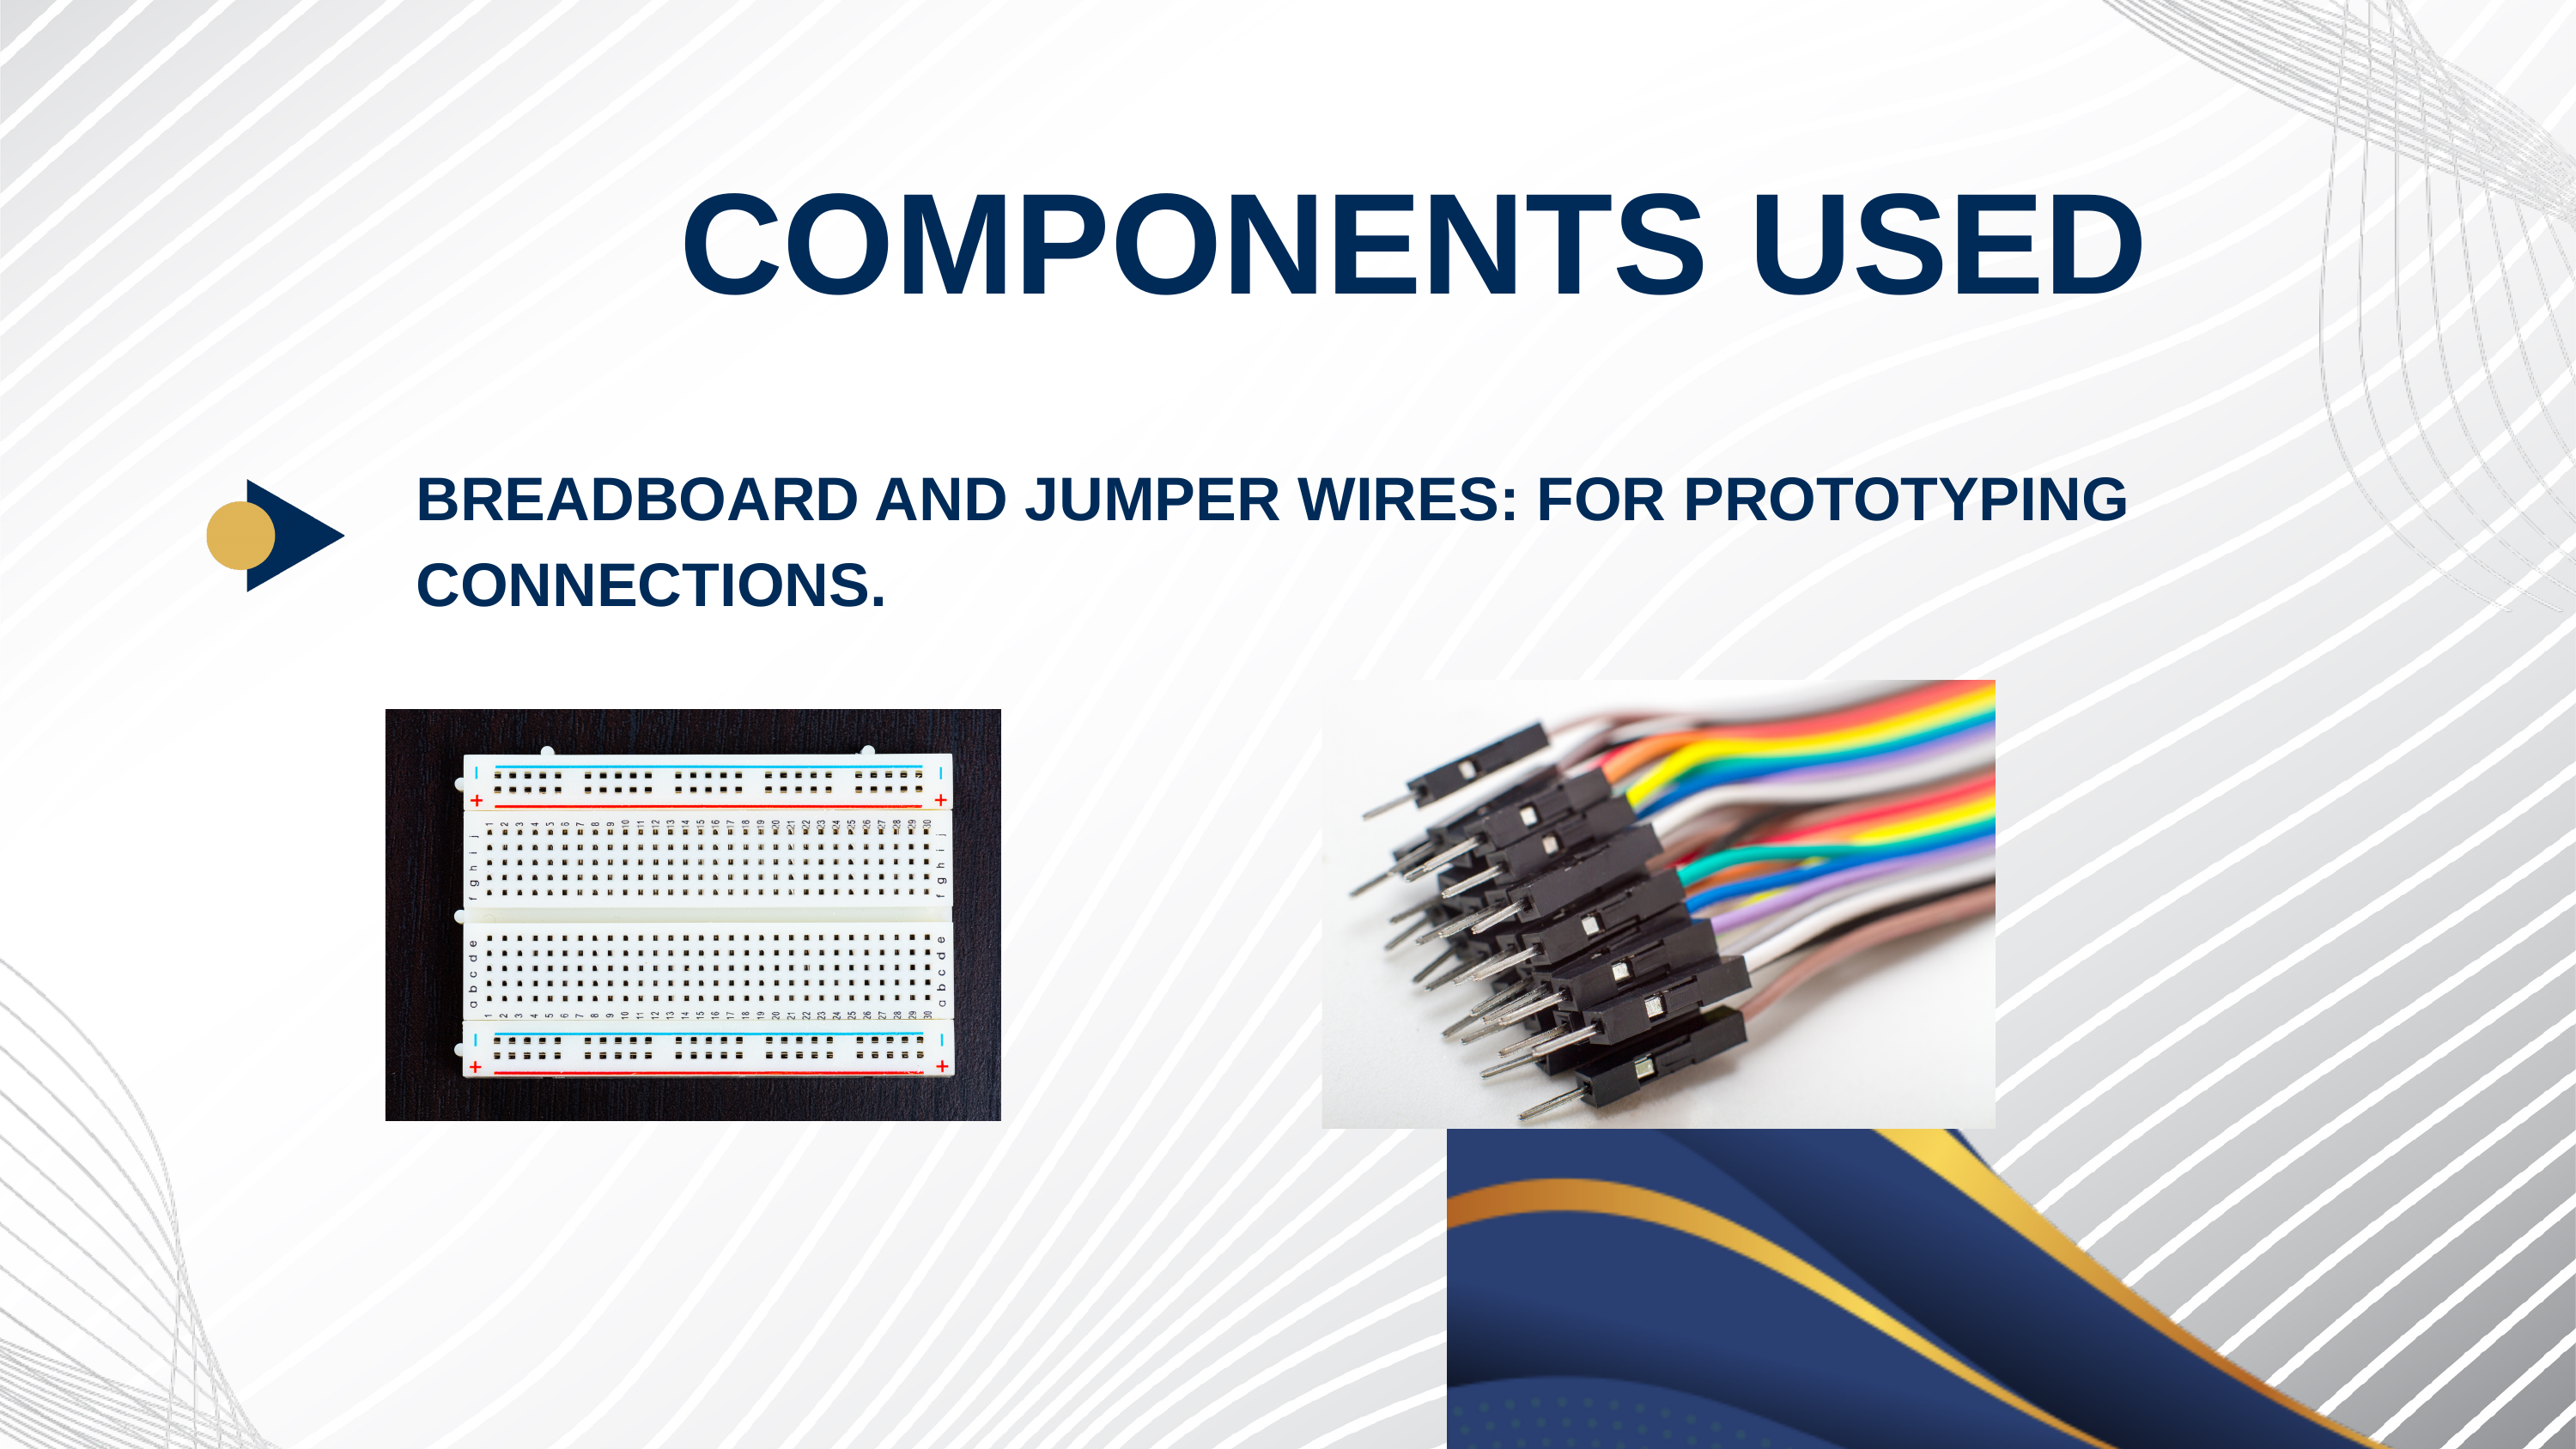

COMPONENTS USED
BREADBOARD AND JUMPER WIRES: FOR PROTOTYPING CONNECTIONS.